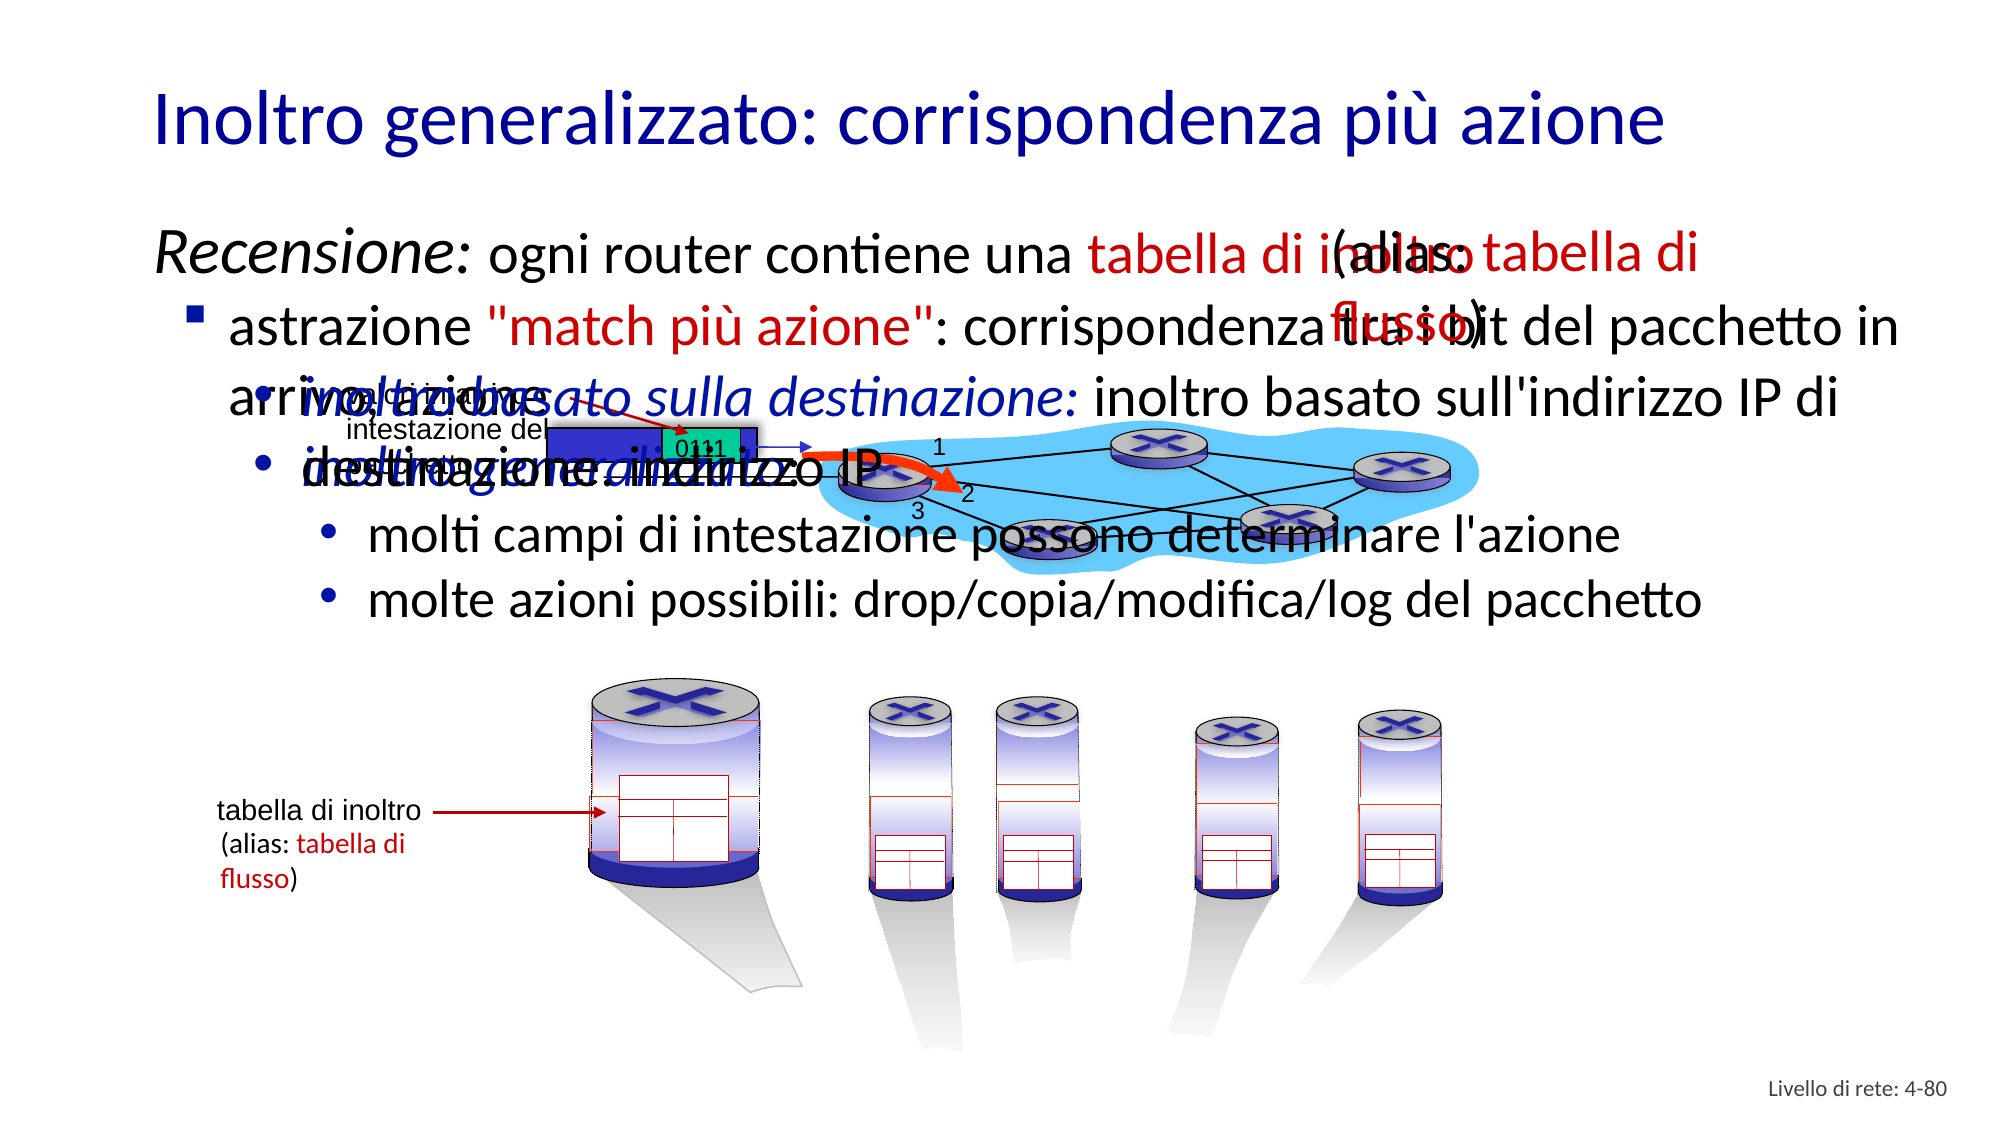

# Inoltro generalizzato: corrispondenza più azione
Recensione: ogni router contiene una tabella di inoltro
astrazione "match più azione": corrispondenza tra i bit del pacchetto in arrivo, azione
(alias: tabella di flusso)
(alias: tabella di flusso)
inoltro basato sulla destinazione: inoltro basato sull'indirizzo IP di destinazione. indirizzo IP
valori in arrivo
intestazione del pacchetto

0111

1

2
3

inoltro generalizzato:
molti campi di intestazione possono determinare l'azione
molte azioni possibili: drop/copia/modifica/log del pacchetto

tabella di inoltro
Livello di rete: 4-80